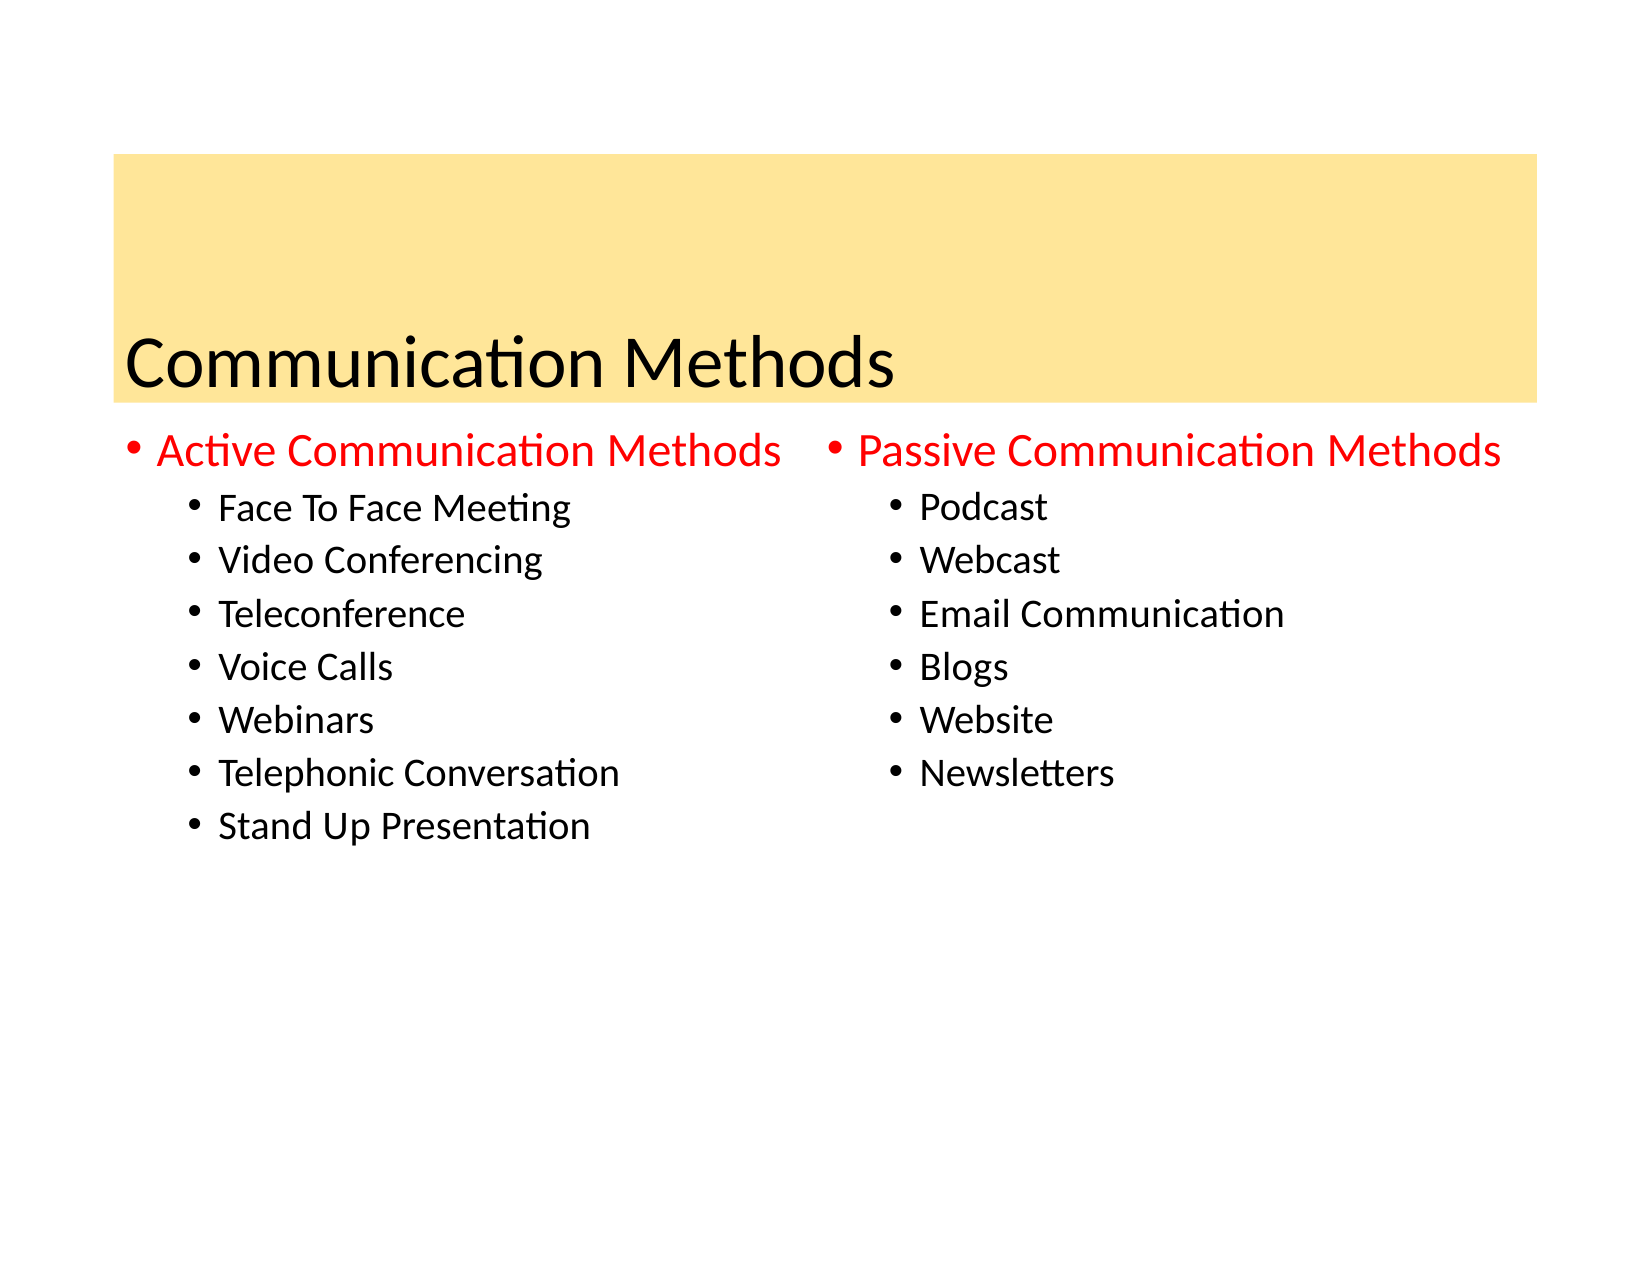

# Communication Methods
Active Communication Methods
Face To Face Meeting
Video Conferencing
Teleconference
Voice Calls
Webinars
Telephonic Conversation
Stand Up Presentation
Passive Communication Methods
Podcast
Webcast
Email Communication
Blogs
Website
Newsletters